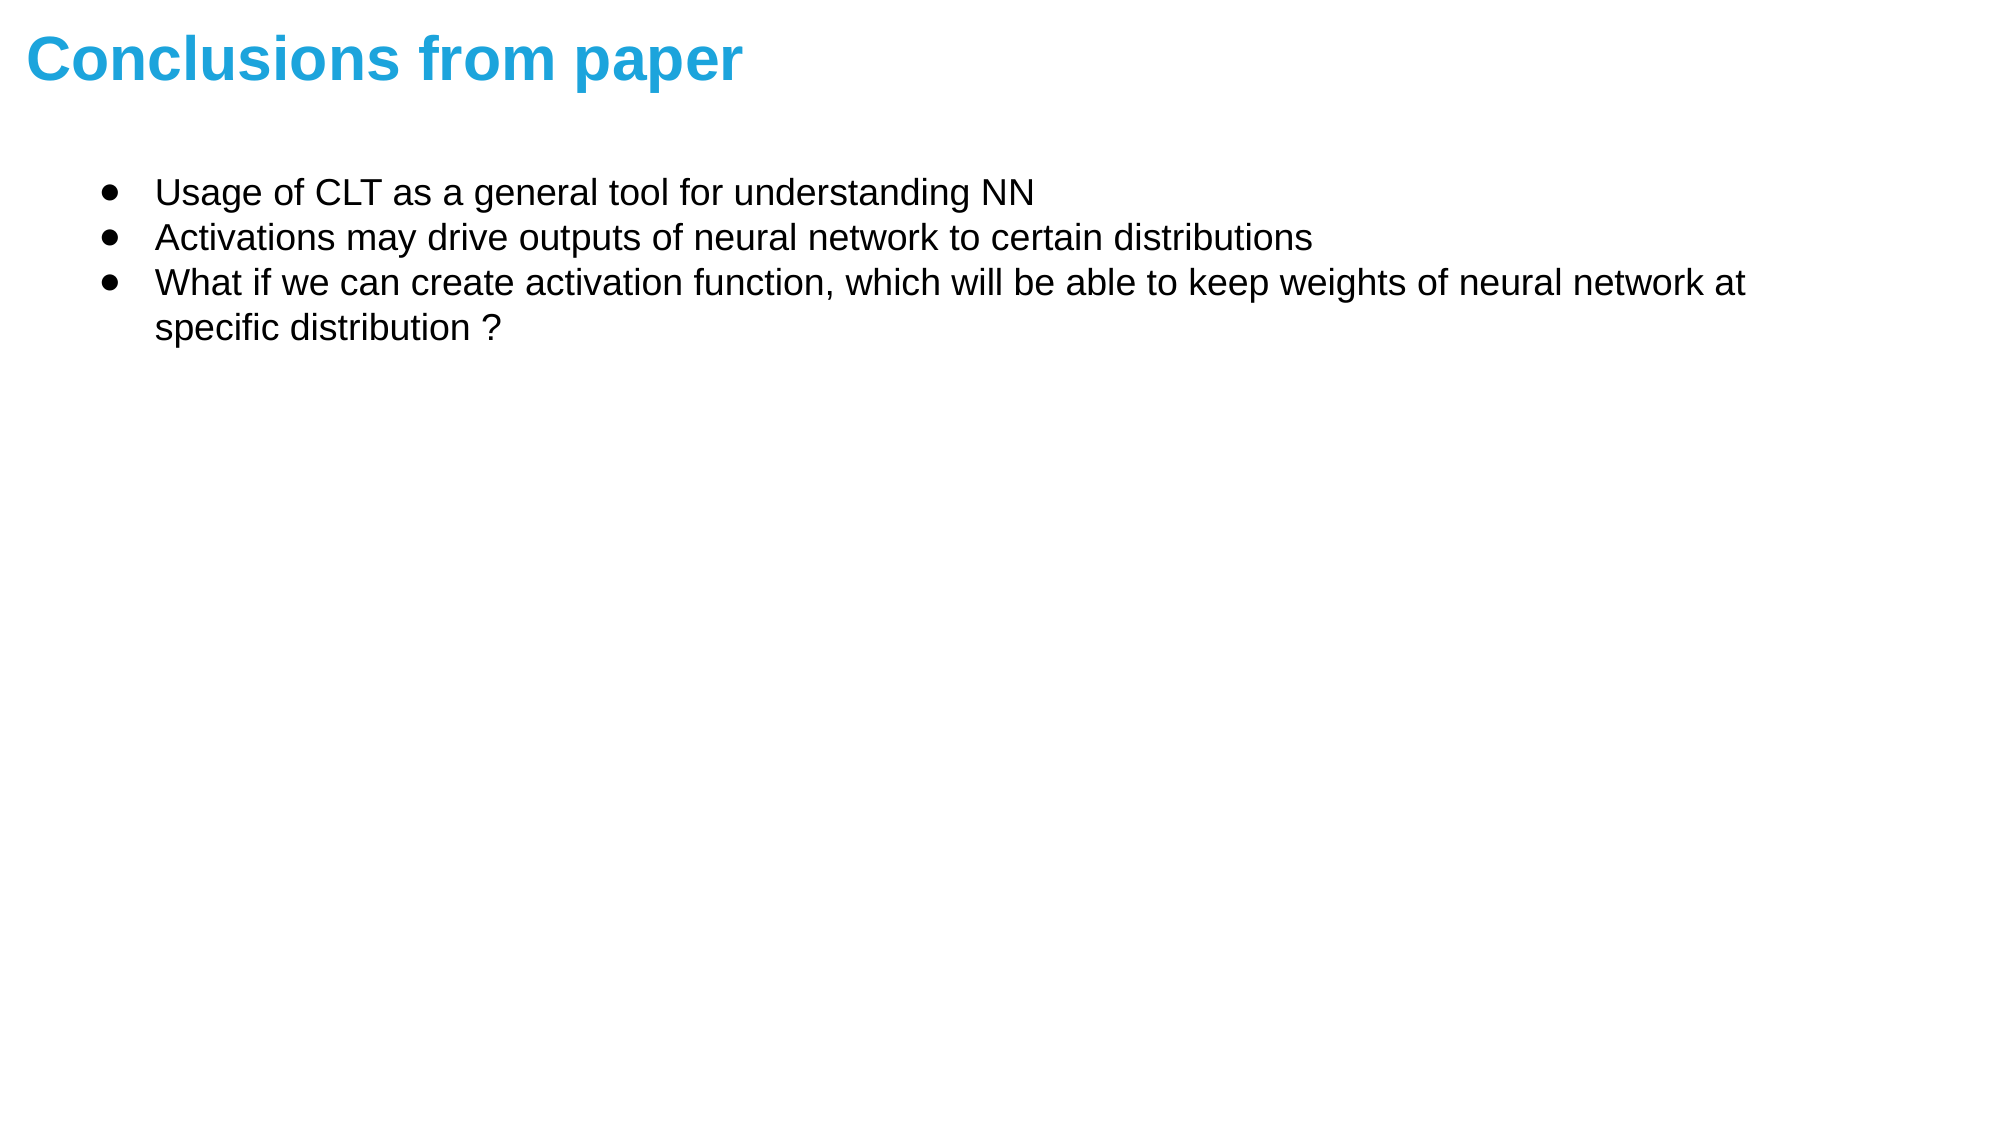

# Conclusions from paper

Usage of CLT as a general tool for understanding NN
Activations may drive outputs of neural network to certain distributions
What if we can create activation function, which will be able to keep weights of neural network at specific distribution ?